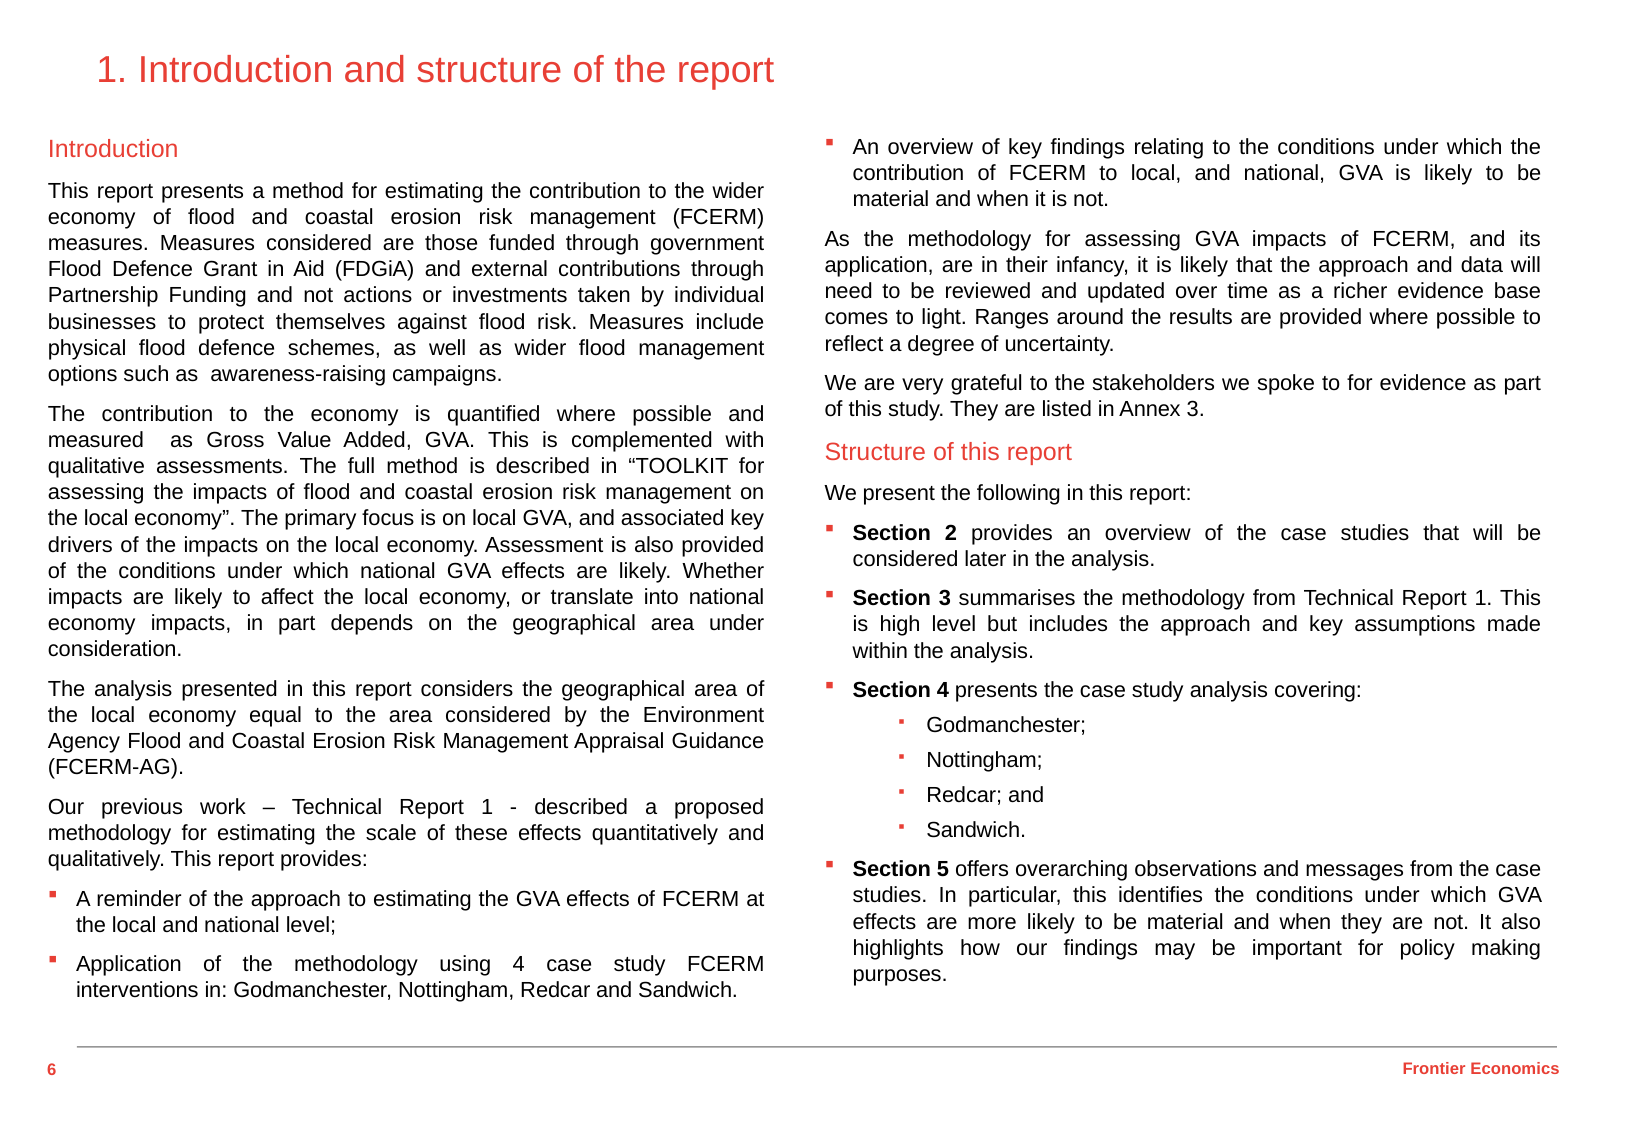

# 1. Introduction and structure of the report
Introduction
This report presents a method for estimating the contribution to the wider economy of flood and coastal erosion risk management (FCERM) measures. Measures considered are those funded through government Flood Defence Grant in Aid (FDGiA) and external contributions through Partnership Funding and not actions or investments taken by individual businesses to protect themselves against flood risk. Measures include physical flood defence schemes, as well as wider flood management options such as  awareness-raising campaigns.
The contribution to the economy is quantified where possible and measured  as Gross Value Added, GVA. This is complemented with qualitative assessments. The full method is described in “TOOLKIT for assessing the impacts of flood and coastal erosion risk management on the local economy”. The primary focus is on local GVA, and associated key drivers of the impacts on the local economy. Assessment is also provided of the conditions under which national GVA effects are likely. Whether impacts are likely to affect the local economy, or translate into national economy impacts, in part depends on the geographical area under consideration.
The analysis presented in this report considers the geographical area of the local economy equal to the area considered by the Environment Agency Flood and Coastal Erosion Risk Management Appraisal Guidance (FCERM-AG).
Our previous work – Technical Report 1 - described a proposed methodology for estimating the scale of these effects quantitatively and qualitatively. This report provides:
A reminder of the approach to estimating the GVA effects of FCERM at the local and national level;
Application of the methodology using 4 case study FCERM interventions in: Godmanchester, Nottingham, Redcar and Sandwich.
An overview of key findings relating to the conditions under which the contribution of FCERM to local, and national, GVA is likely to be material and when it is not.
As the methodology for assessing GVA impacts of FCERM, and its application, are in their infancy, it is likely that the approach and data will need to be reviewed and updated over time as a richer evidence base comes to light. Ranges around the results are provided where possible to reflect a degree of uncertainty.
We are very grateful to the stakeholders we spoke to for evidence as part of this study. They are listed in Annex 3.
Structure of this report
We present the following in this report:
Section 2 provides an overview of the case studies that will be considered later in the analysis.
Section 3 summarises the methodology from Technical Report 1. This is high level but includes the approach and key assumptions made within the analysis.
Section 4 presents the case study analysis covering:
Godmanchester;
Nottingham;
Redcar; and
Sandwich.
Section 5 offers overarching observations and messages from the case studies. In particular, this identifies the conditions under which GVA effects are more likely to be material and when they are not. It also highlights how our findings may be important for policy making purposes.